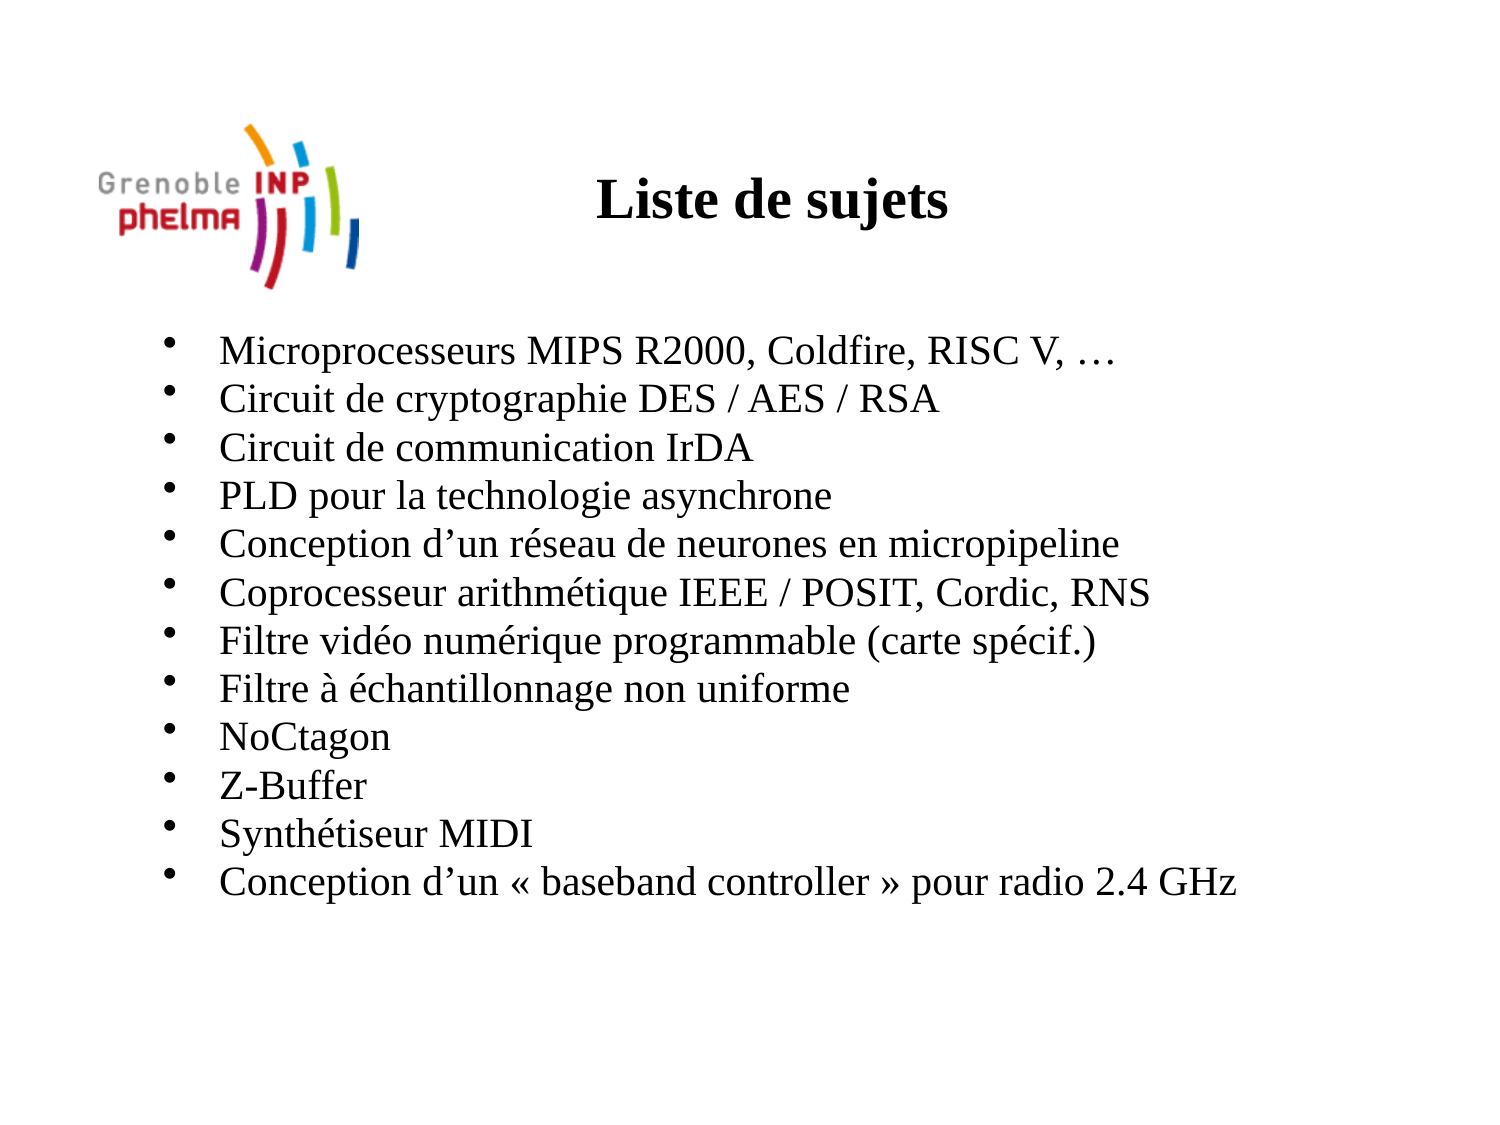

# Liste de sujets
Microprocesseurs MIPS R2000, Coldfire, RISC V, …
Circuit de cryptographie DES / AES / RSA
Circuit de communication IrDA
PLD pour la technologie asynchrone
Conception d’un réseau de neurones en micropipeline
Coprocesseur arithmétique IEEE / POSIT, Cordic, RNS
Filtre vidéo numérique programmable (carte spécif.)
Filtre à échantillonnage non uniforme
NoCtagon
Z-Buffer
Synthétiseur MIDI
Conception d’un « baseband controller » pour radio 2.4 GHz